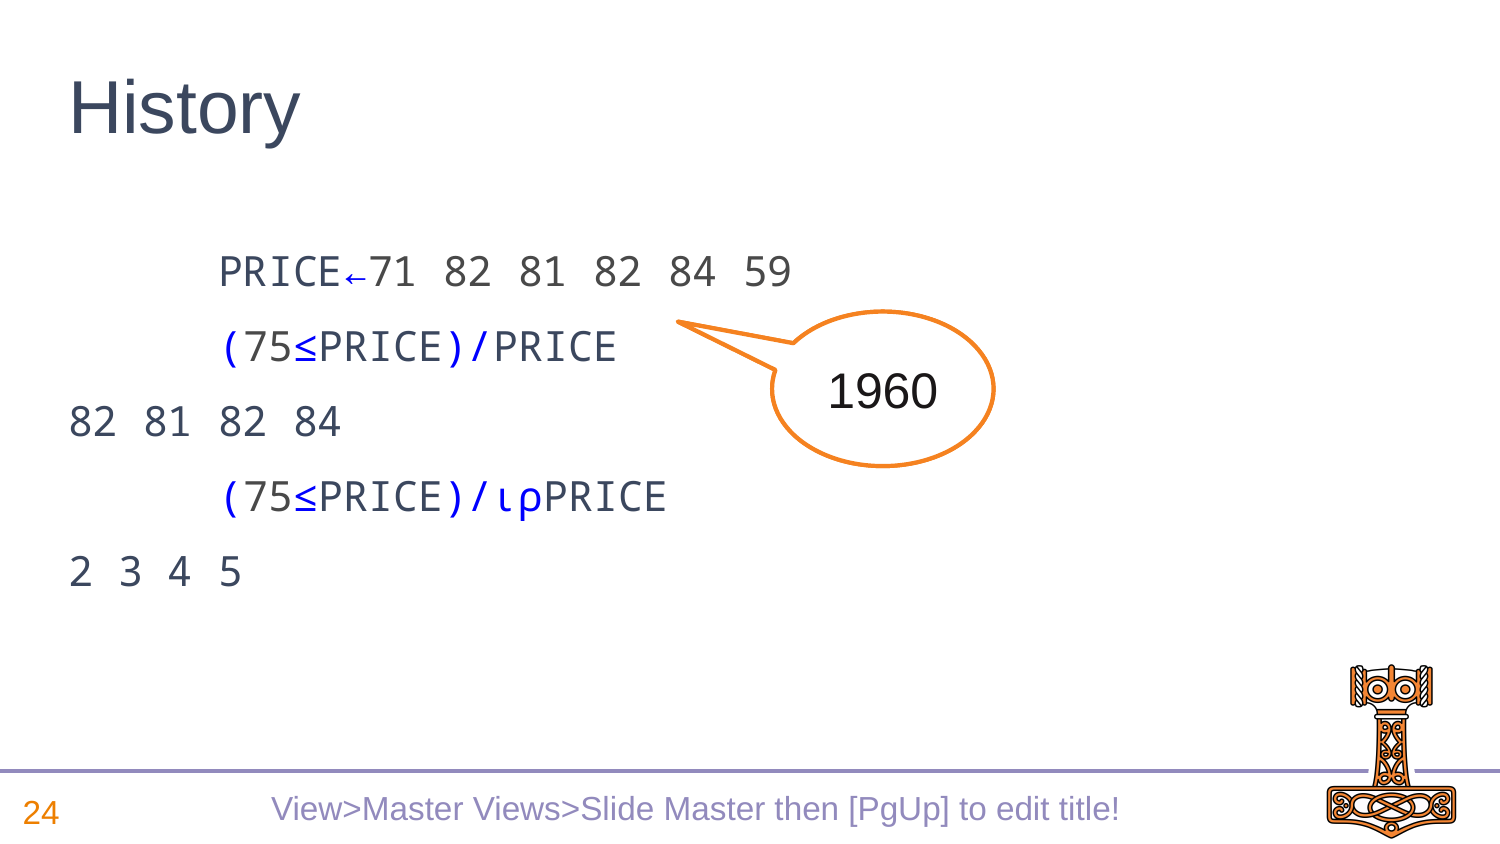

# History
      price←71 82 81 82 84 59
      (75≤price)/price
82 81 82 84
      (75≤price)/⍳⍴price
2 3 4 5
1966
1960